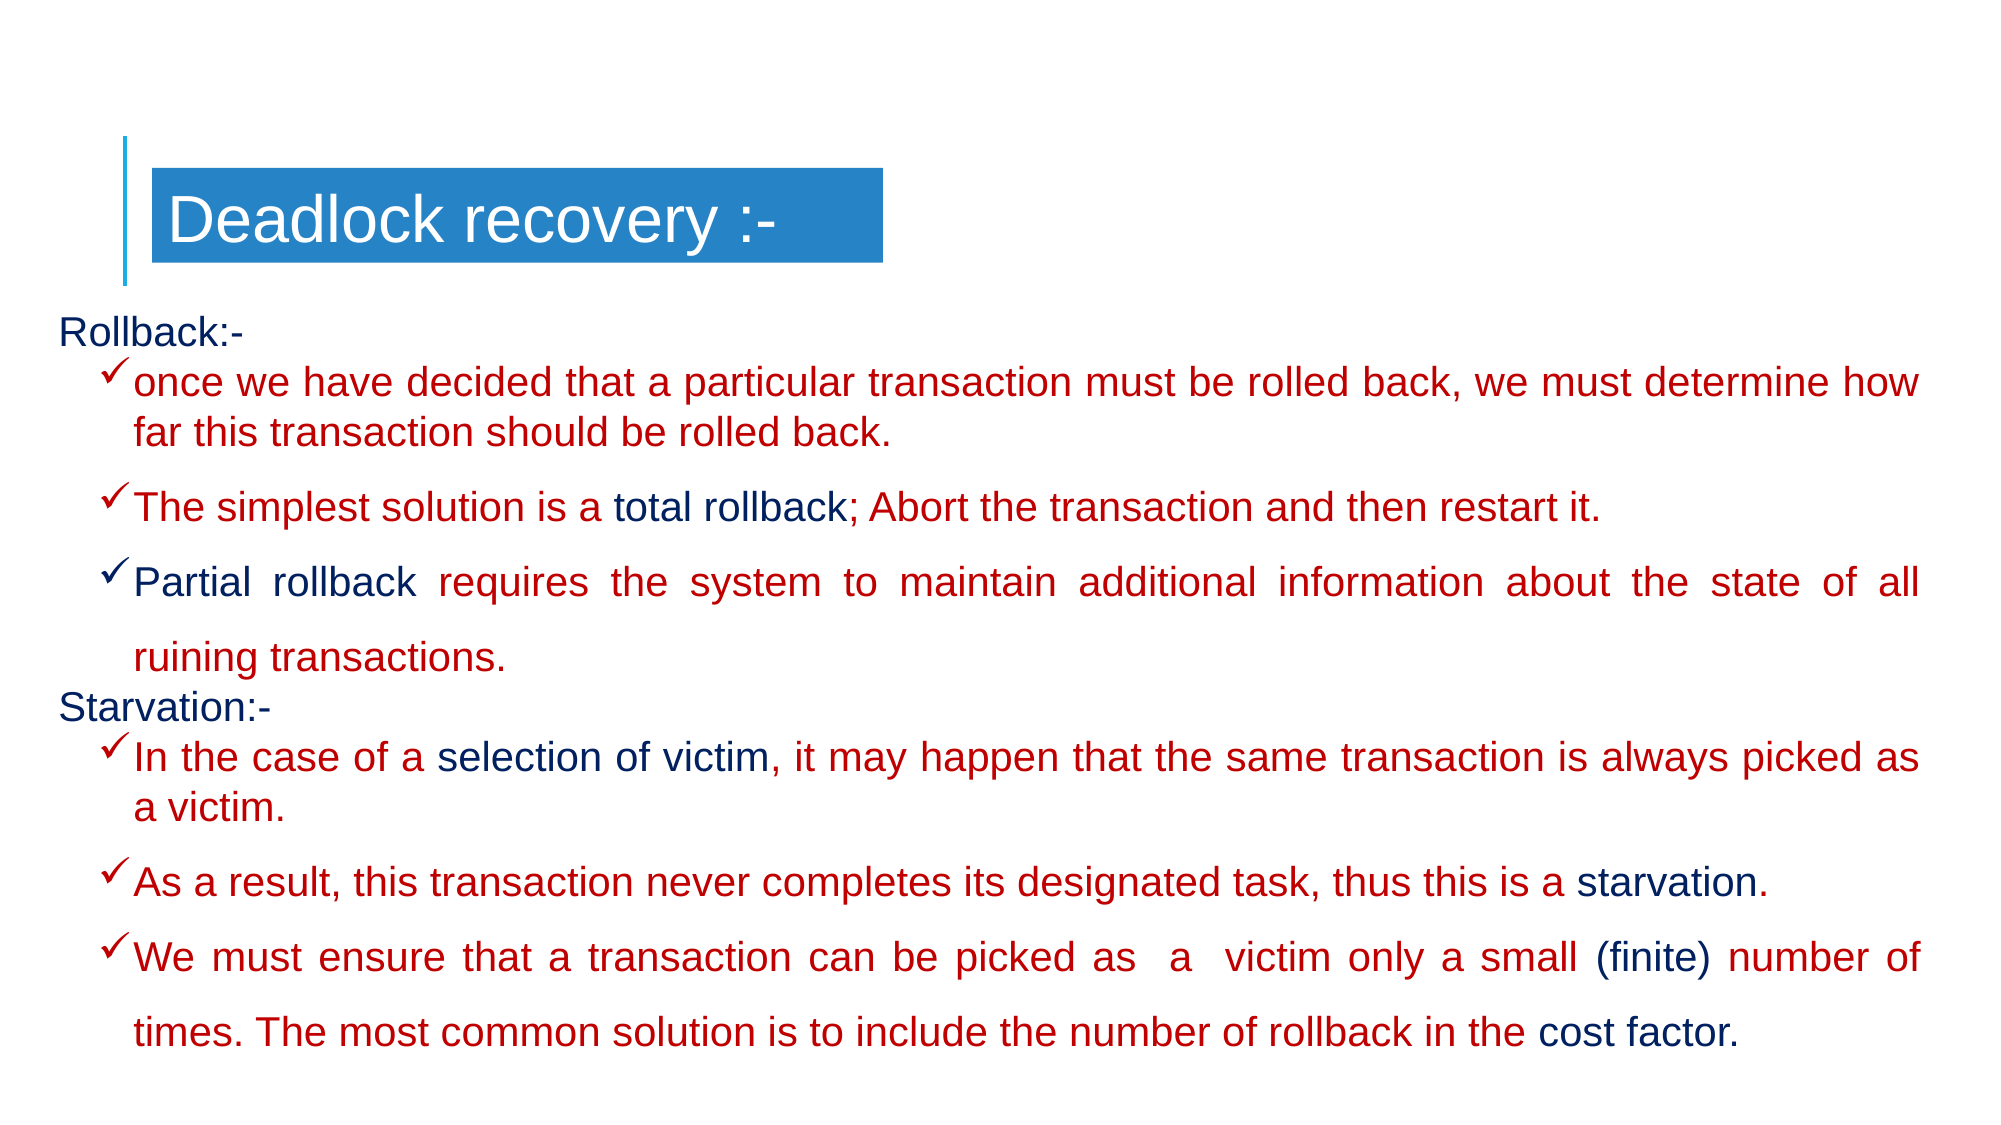

Deadlock recovery :-
Rollback:-
once we have decided that a particular transaction must be rolled back, we must determine how far this transaction should be rolled back.
The simplest solution is a total rollback; Abort the transaction and then restart it.
Partial rollback requires the system to maintain additional information about the state of all ruining transactions.
Starvation:-
In the case of a selection of victim, it may happen that the same transaction is always picked as a victim.
As a result, this transaction never completes its designated task, thus this is a starvation.
We must ensure that a transaction can be picked as  a  victim only a small (finite) number of times. The most common solution is to include the number of rollback in the cost factor.